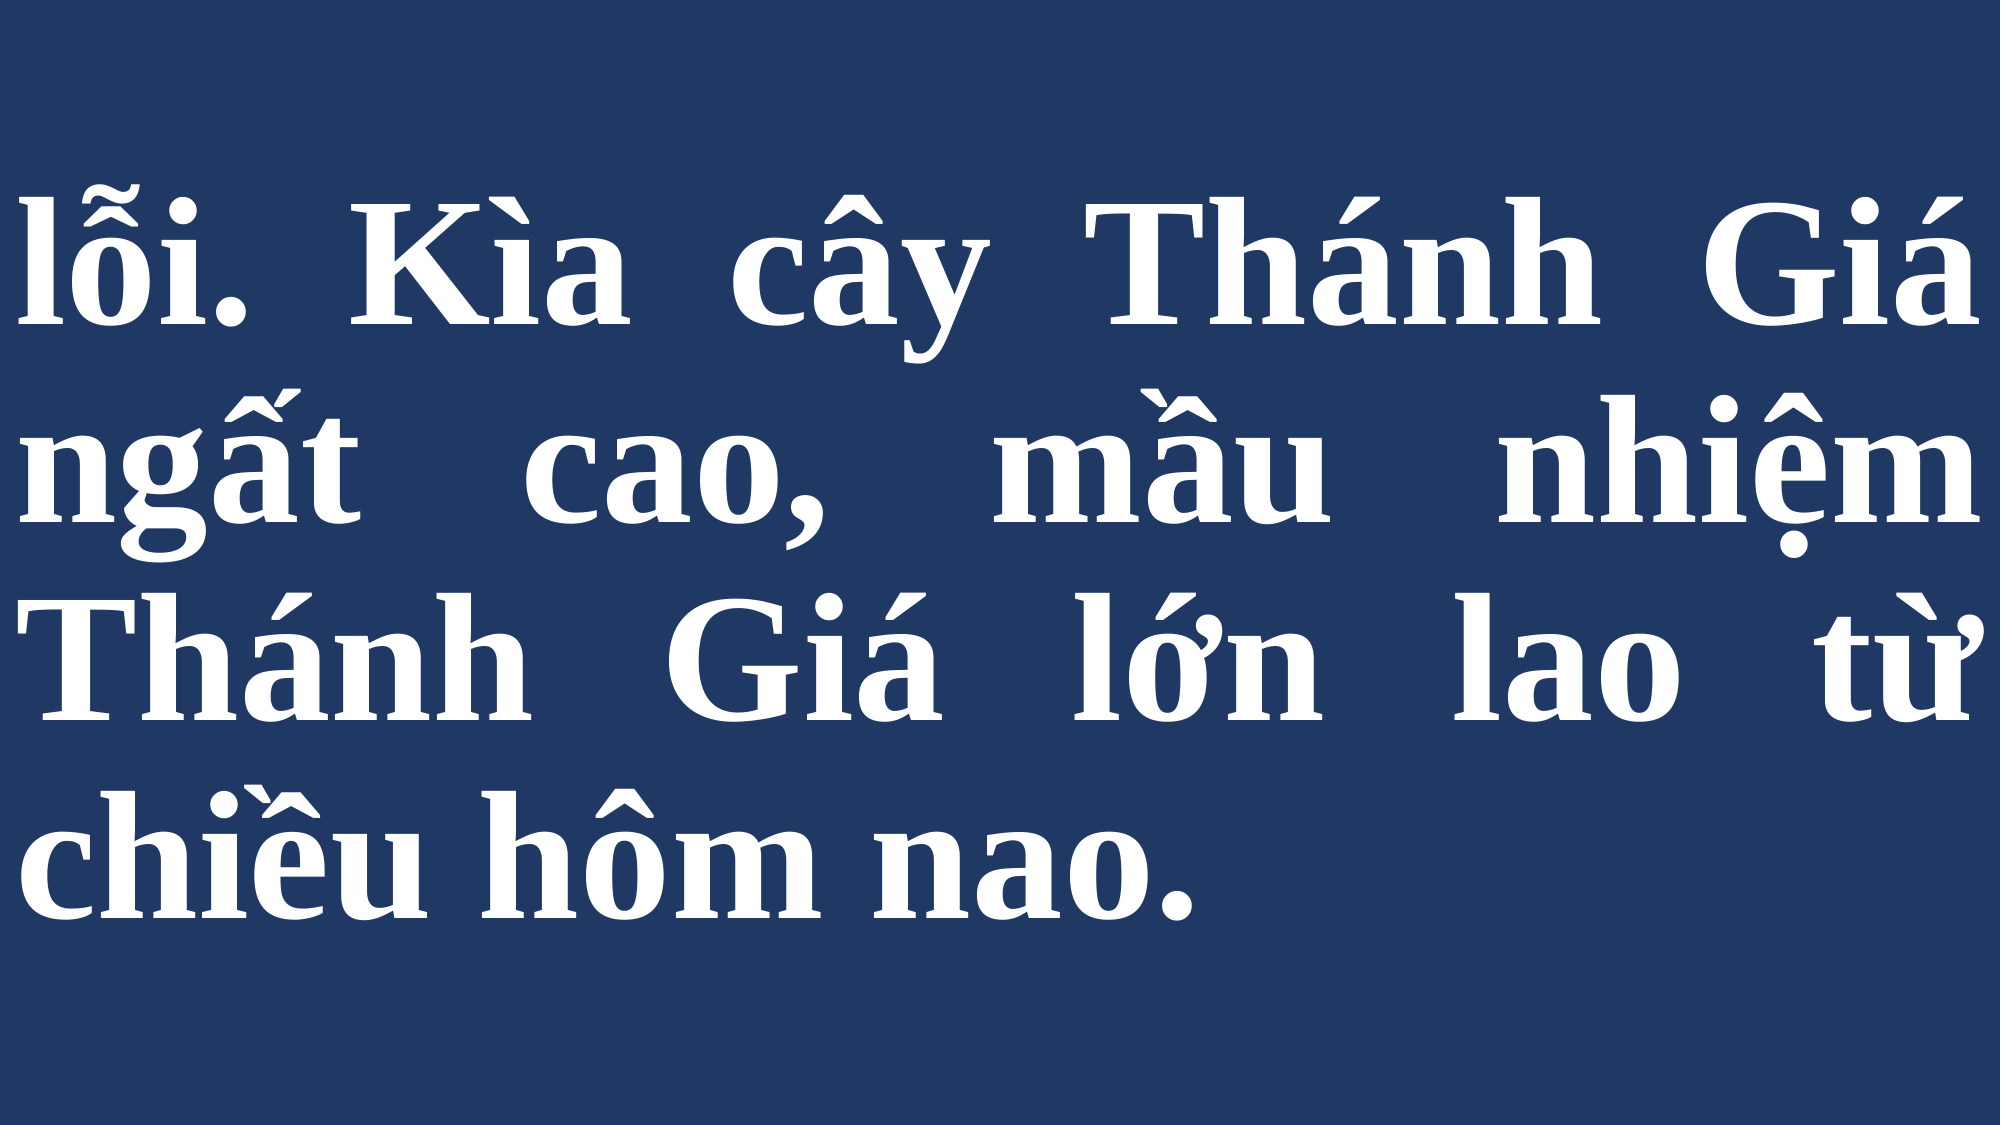

# lỗi. Kìa cây Thánh Giá ngất cao, mầu nhiệm Thánh Giá lớn lao từ chiều hôm nao.